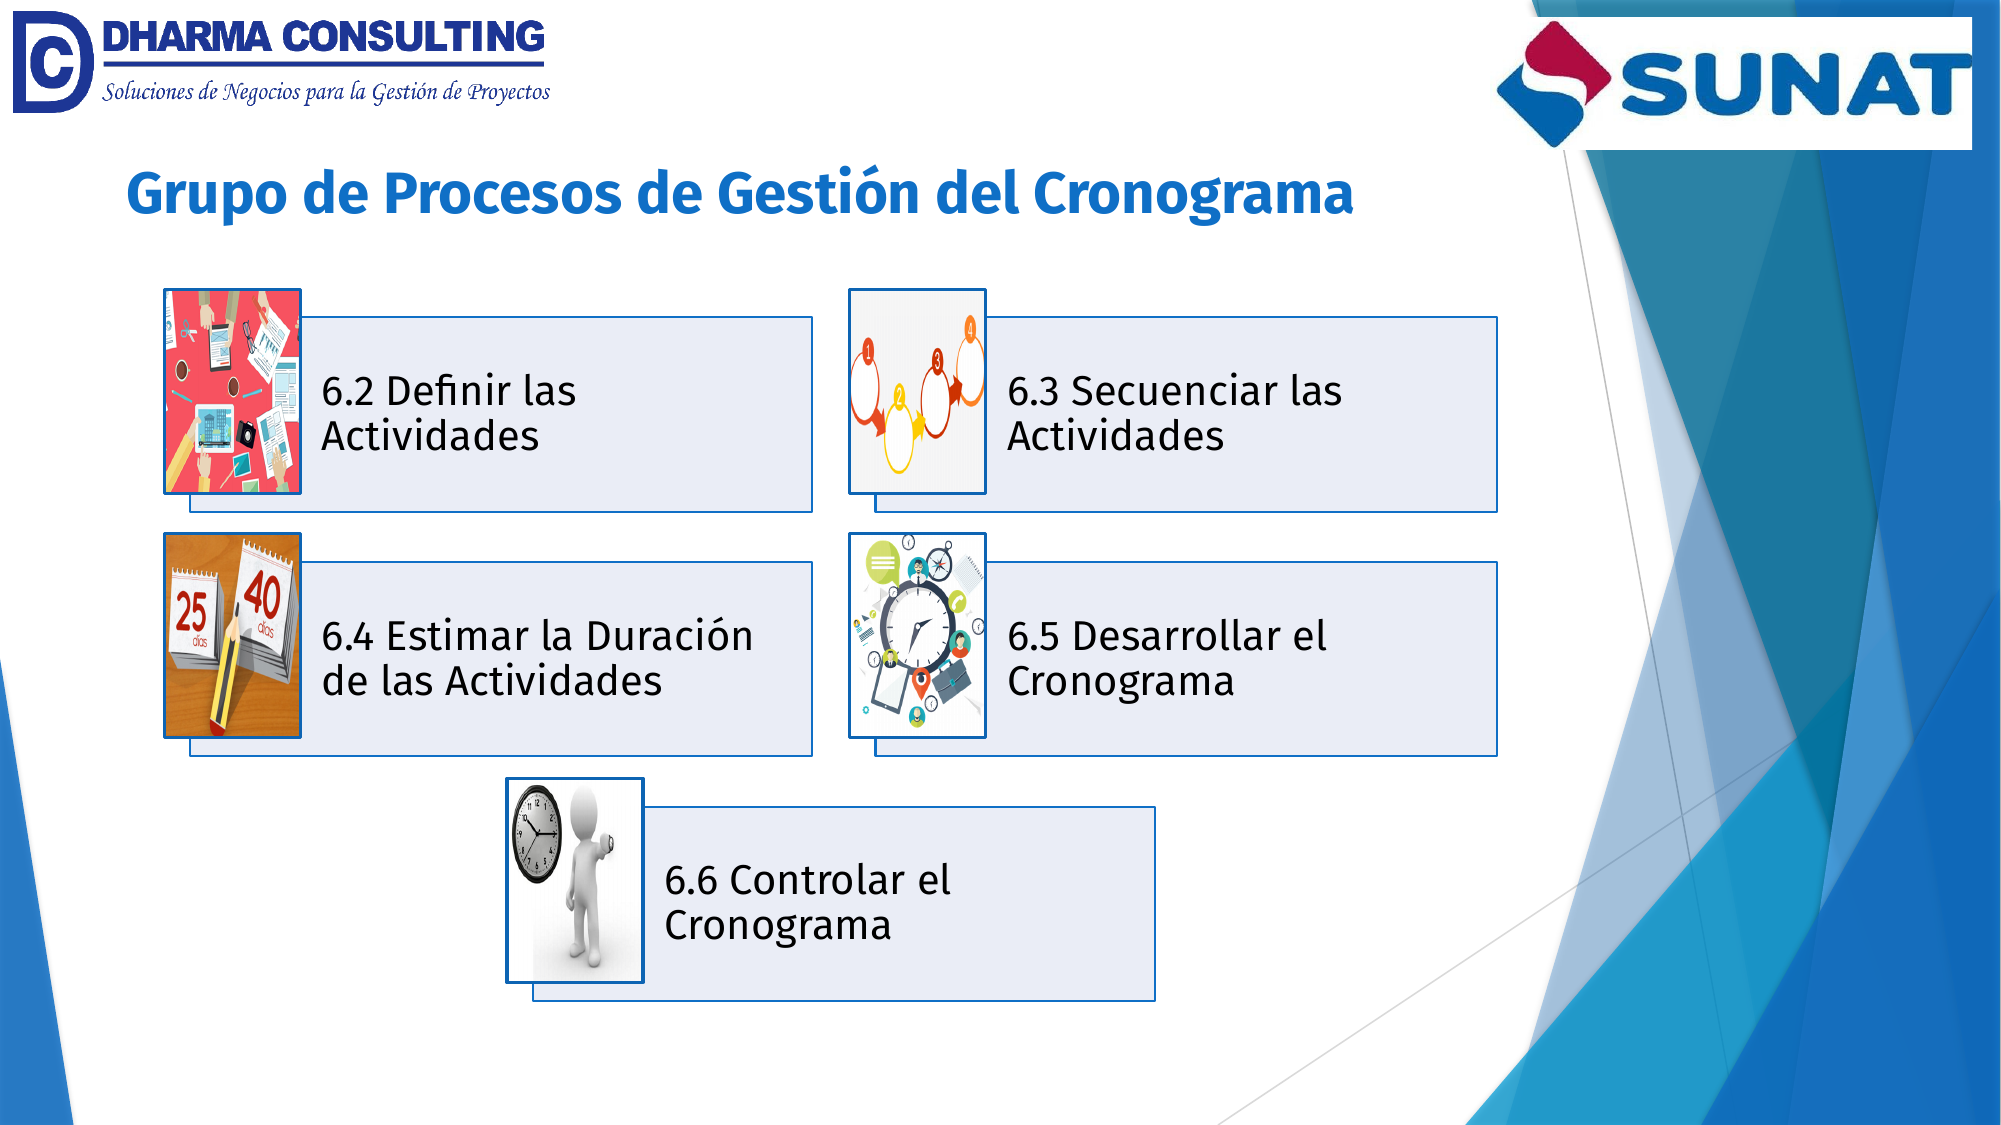

Grupo de Procesos de Gestión del Cronograma
6.2 Definir las Actividades
6.3 Secuenciar las Actividades
6.4 Estimar la Duración de las Actividades
6.5 Desarrollar el Cronograma
6.6 Controlar el Cronograma